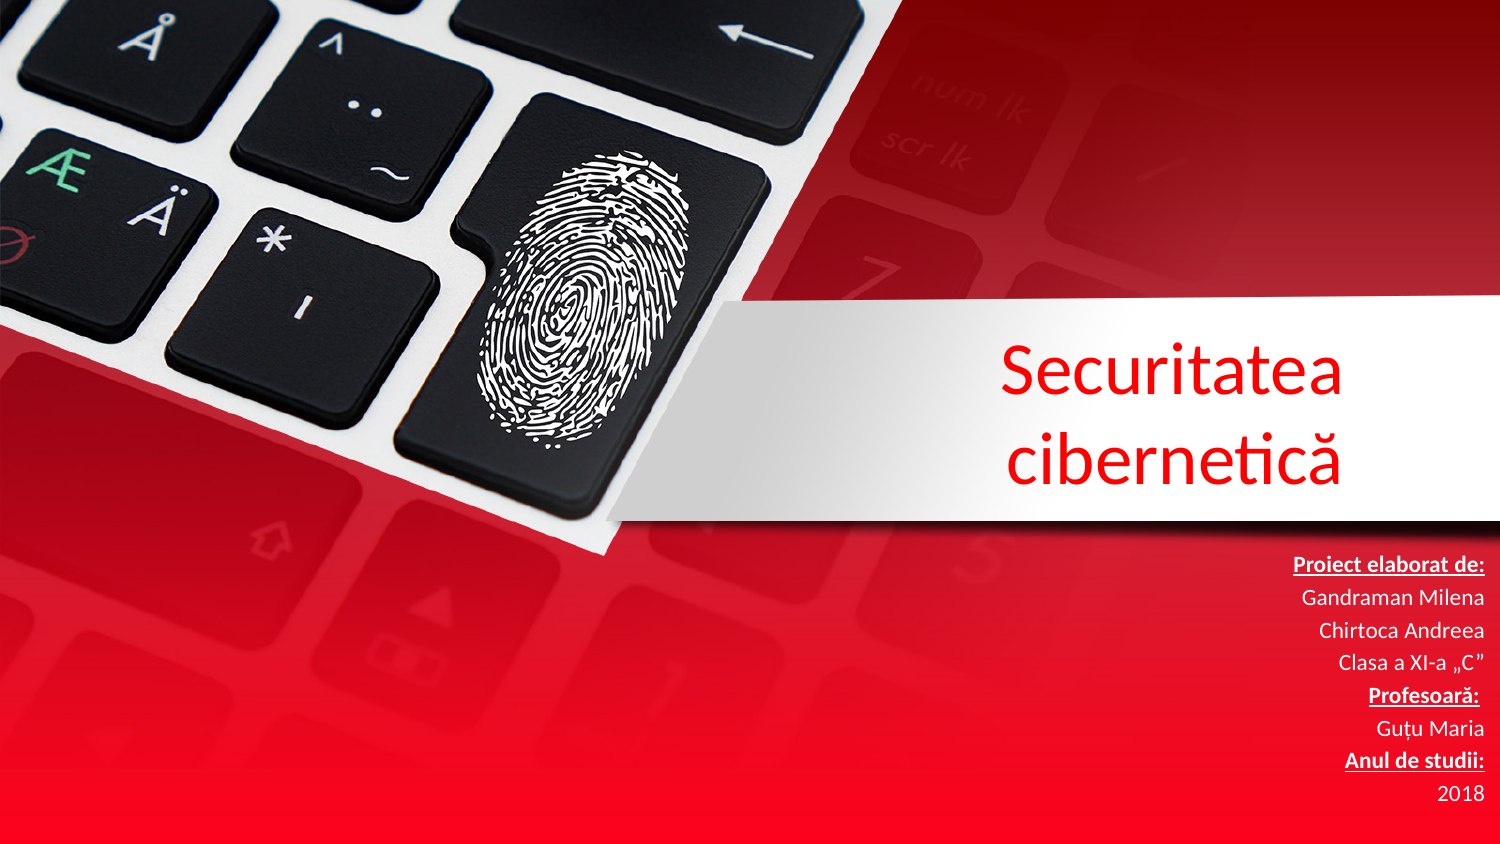

# Securitatea  cibernetică
Proiect elaborat de:
Gandraman Milena
Chirtoca Andreea
Clasa a XI-a „C”
Profesoară:
Guțu Maria
Anul de studii:
2018